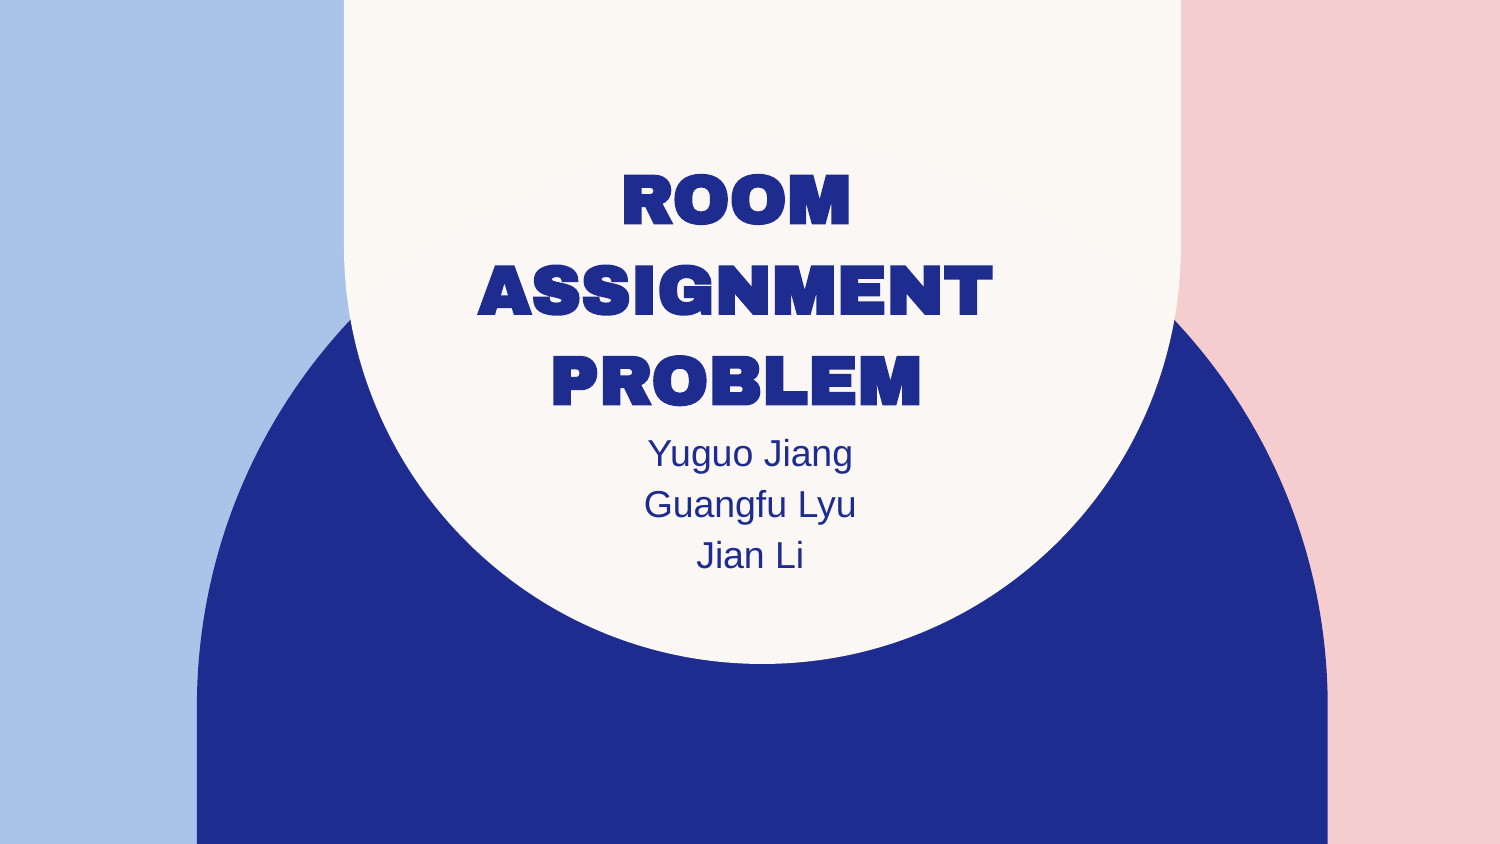

# ROOM ASSIGNMENT PROBLEM
Yuguo Jiang
Guangfu Lyu
Jian Li